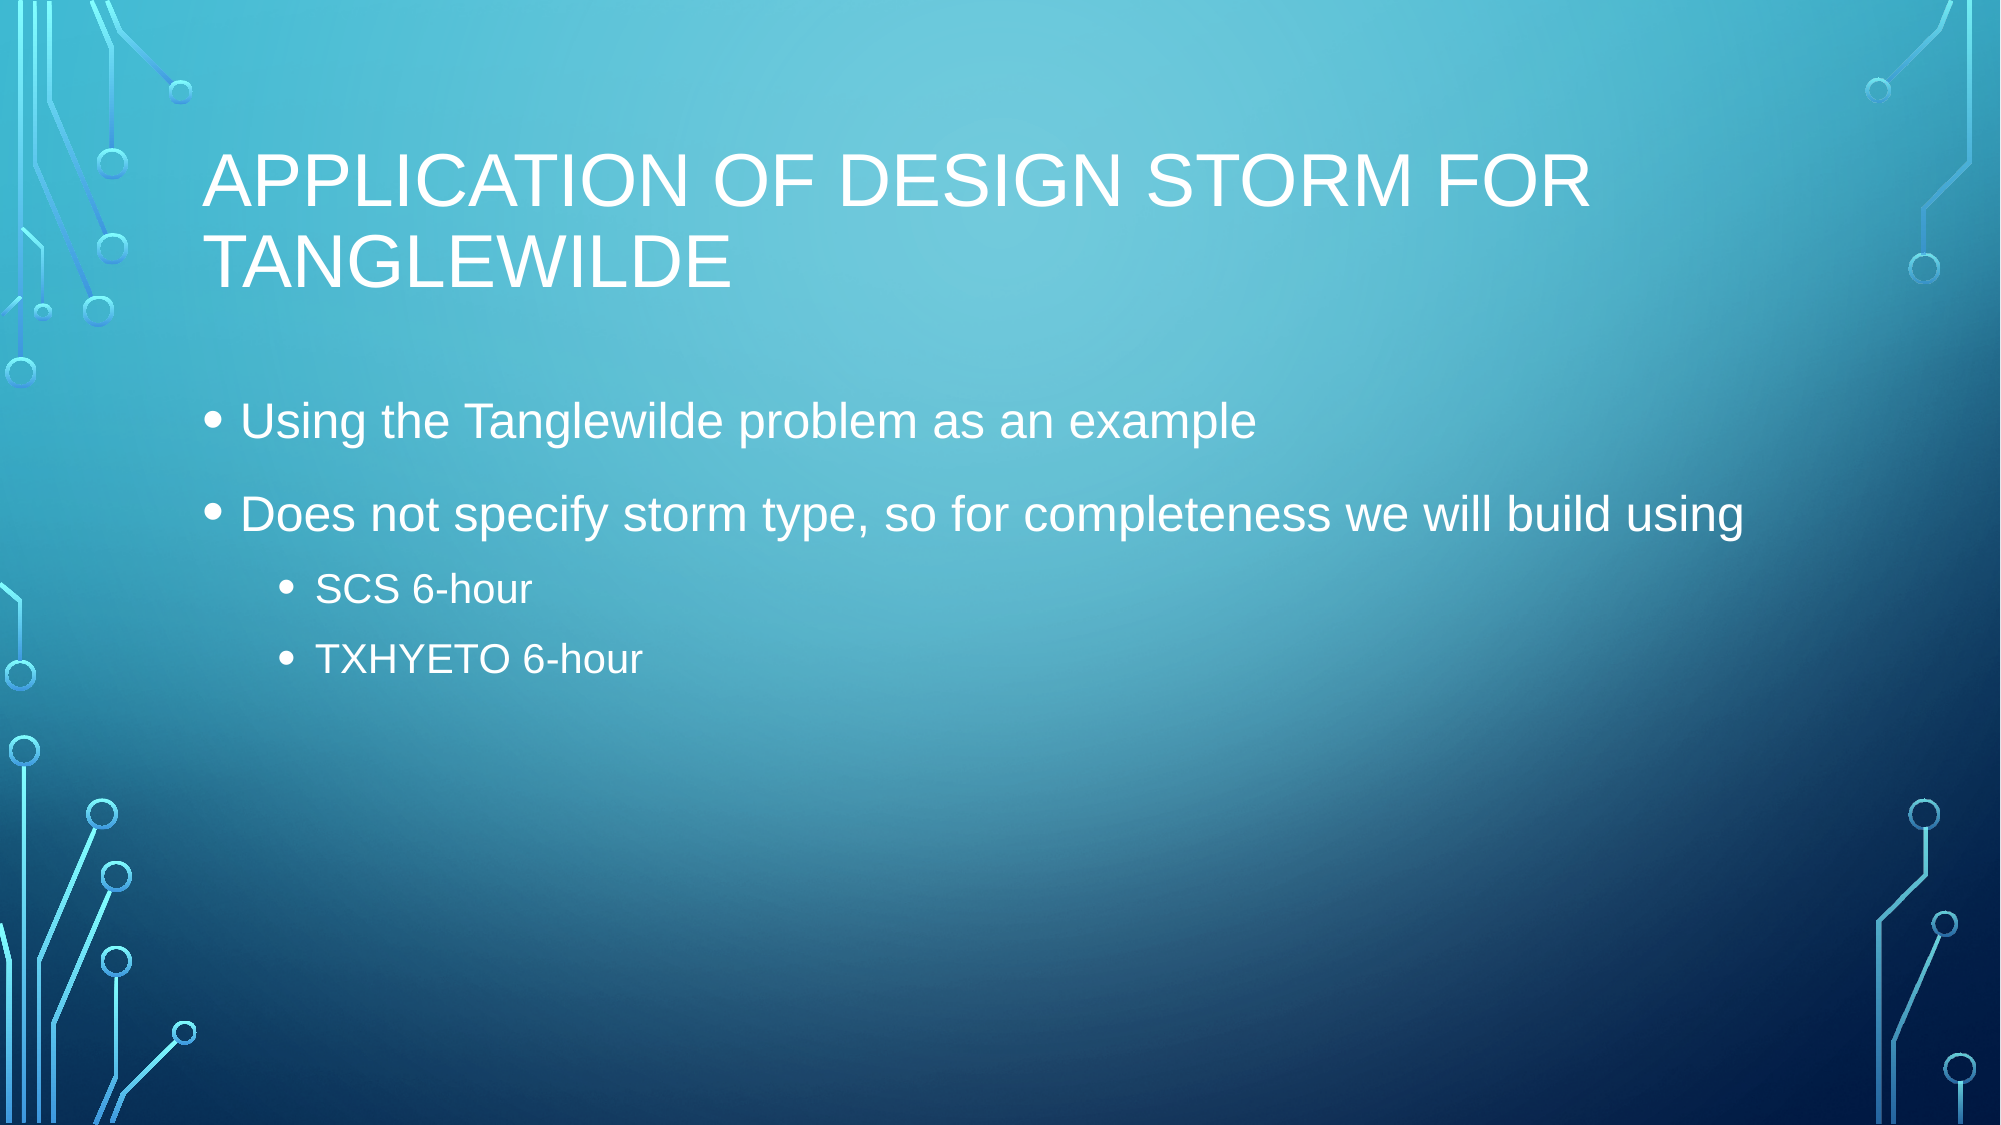

# Application of design storm for tanglewilde
Using the Tanglewilde problem as an example
Does not specify storm type, so for completeness we will build using
SCS 6-hour
TXHYETO 6-hour